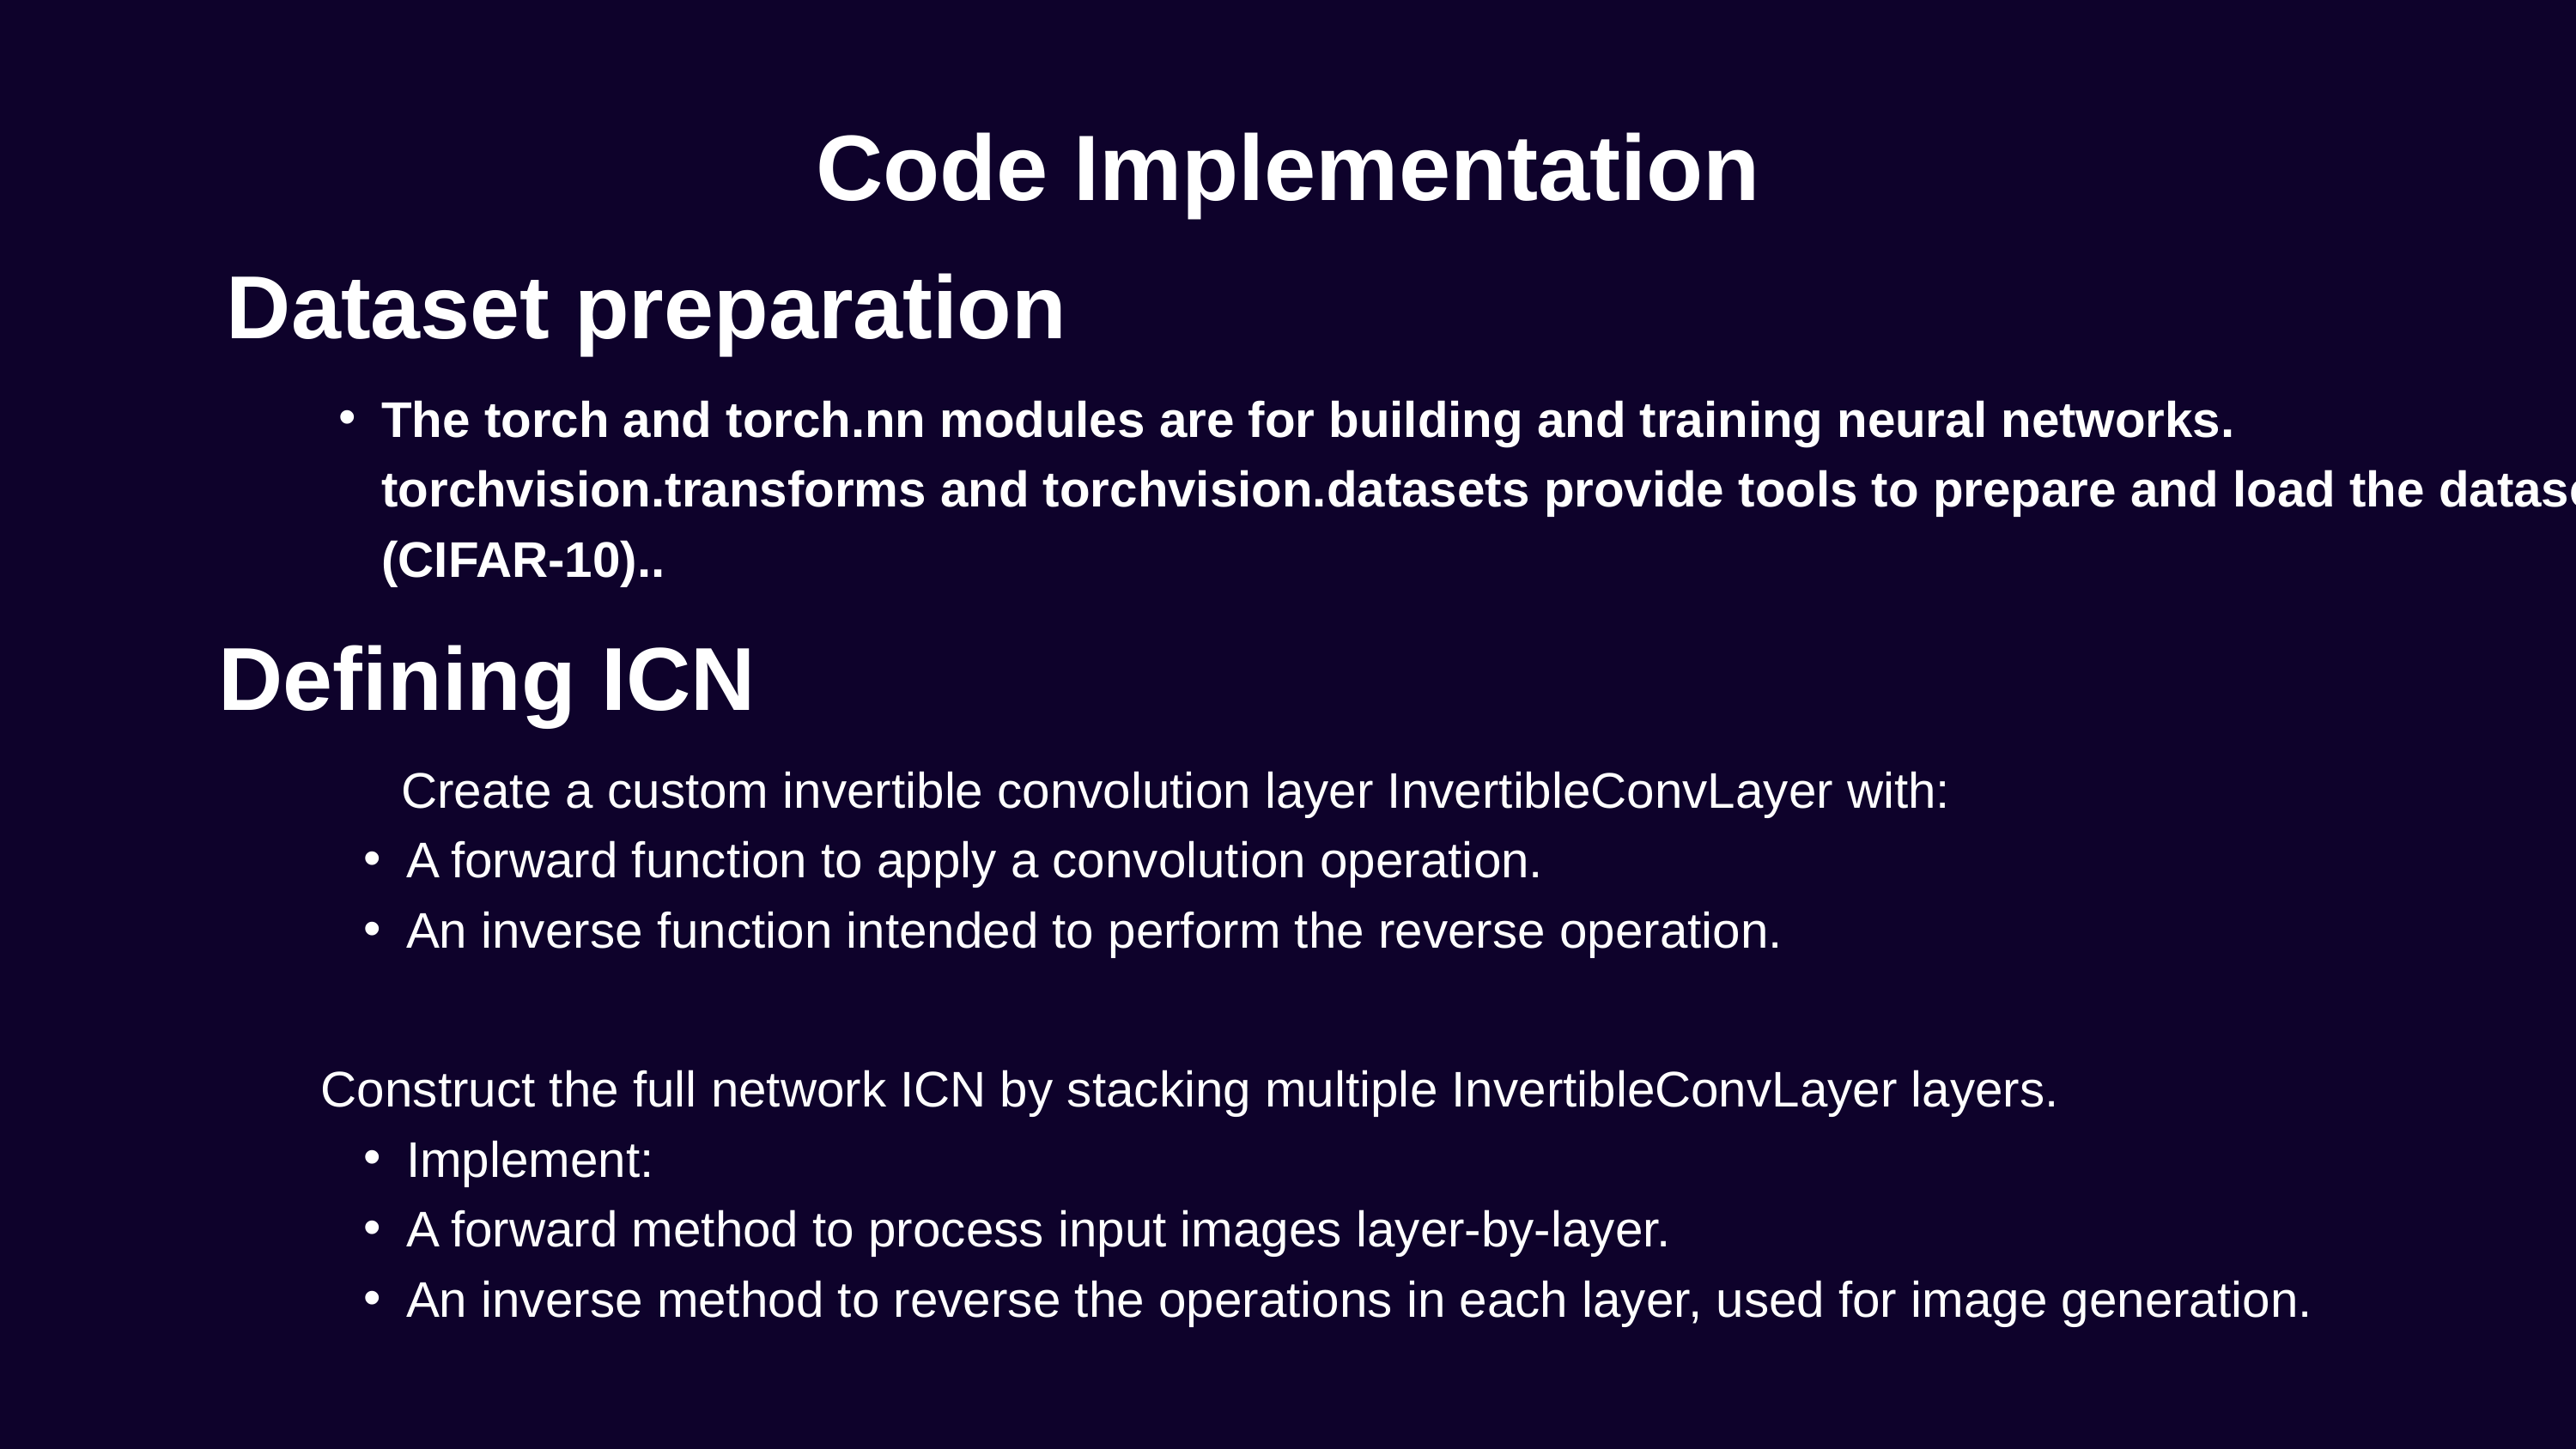

Code Implementation
Dataset preparation
The torch and torch.nn modules are for building and training neural networks. torchvision.transforms and torchvision.datasets provide tools to prepare and load the dataset (CIFAR-10)..

Defining ICN

Create a custom invertible convolution layer InvertibleConvLayer with:
A forward function to apply a convolution operation.
An inverse function intended to perform the reverse operation.

Construct the full network ICN by stacking multiple InvertibleConvLayer layers.
Implement:
A forward method to process input images layer-by-layer.
An inverse method to reverse the operations in each layer, used for image generation.